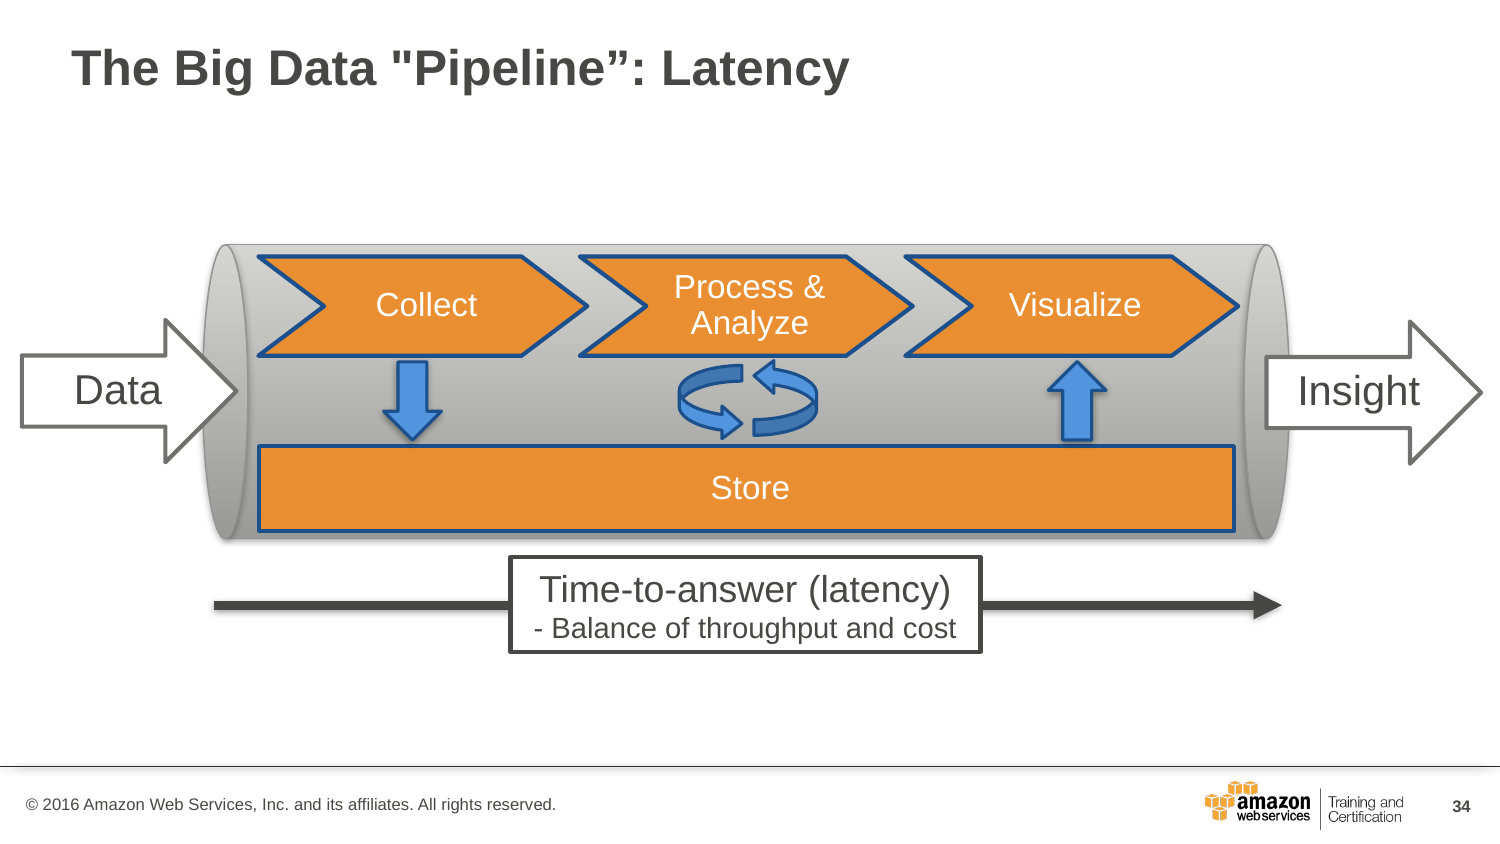

The Big Data "Pipeline”: Latency

Collect
Process &
Analyze
Visualize

Data
Insight

Store
Time-to-answer (latency)
- Balance of throughput and cost